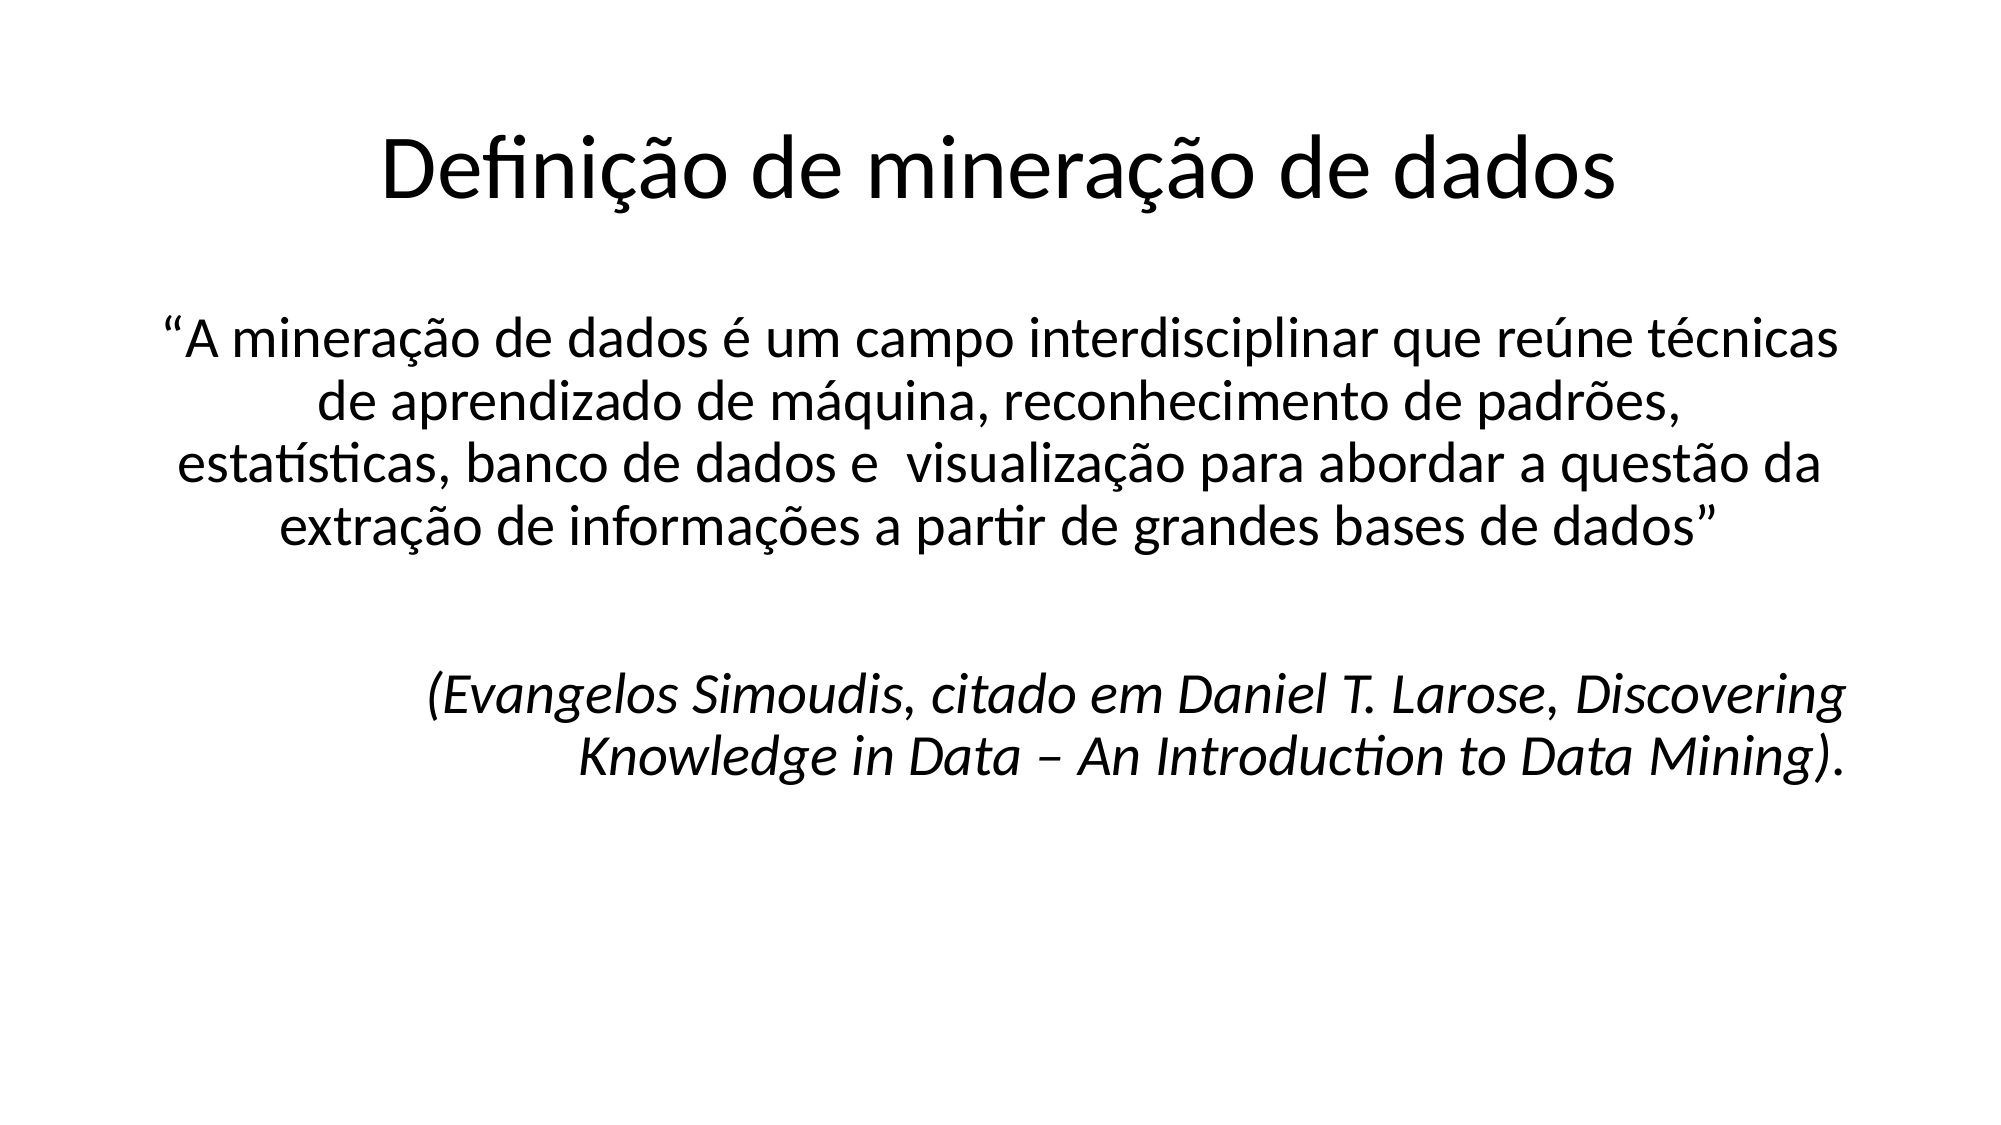

# Definição de mineração de dados
“A mineração de dados é um campo interdisciplinar que reúne técnicas de aprendizado de máquina, reconhecimento de padrões, estatísticas, banco de dados e  visualização para abordar a questão da extração de informações a partir de grandes bases de dados”

(Evangelos Simoudis, citado em Daniel T. Larose, Discovering Knowledge in Data – An Introduction to Data Mining).